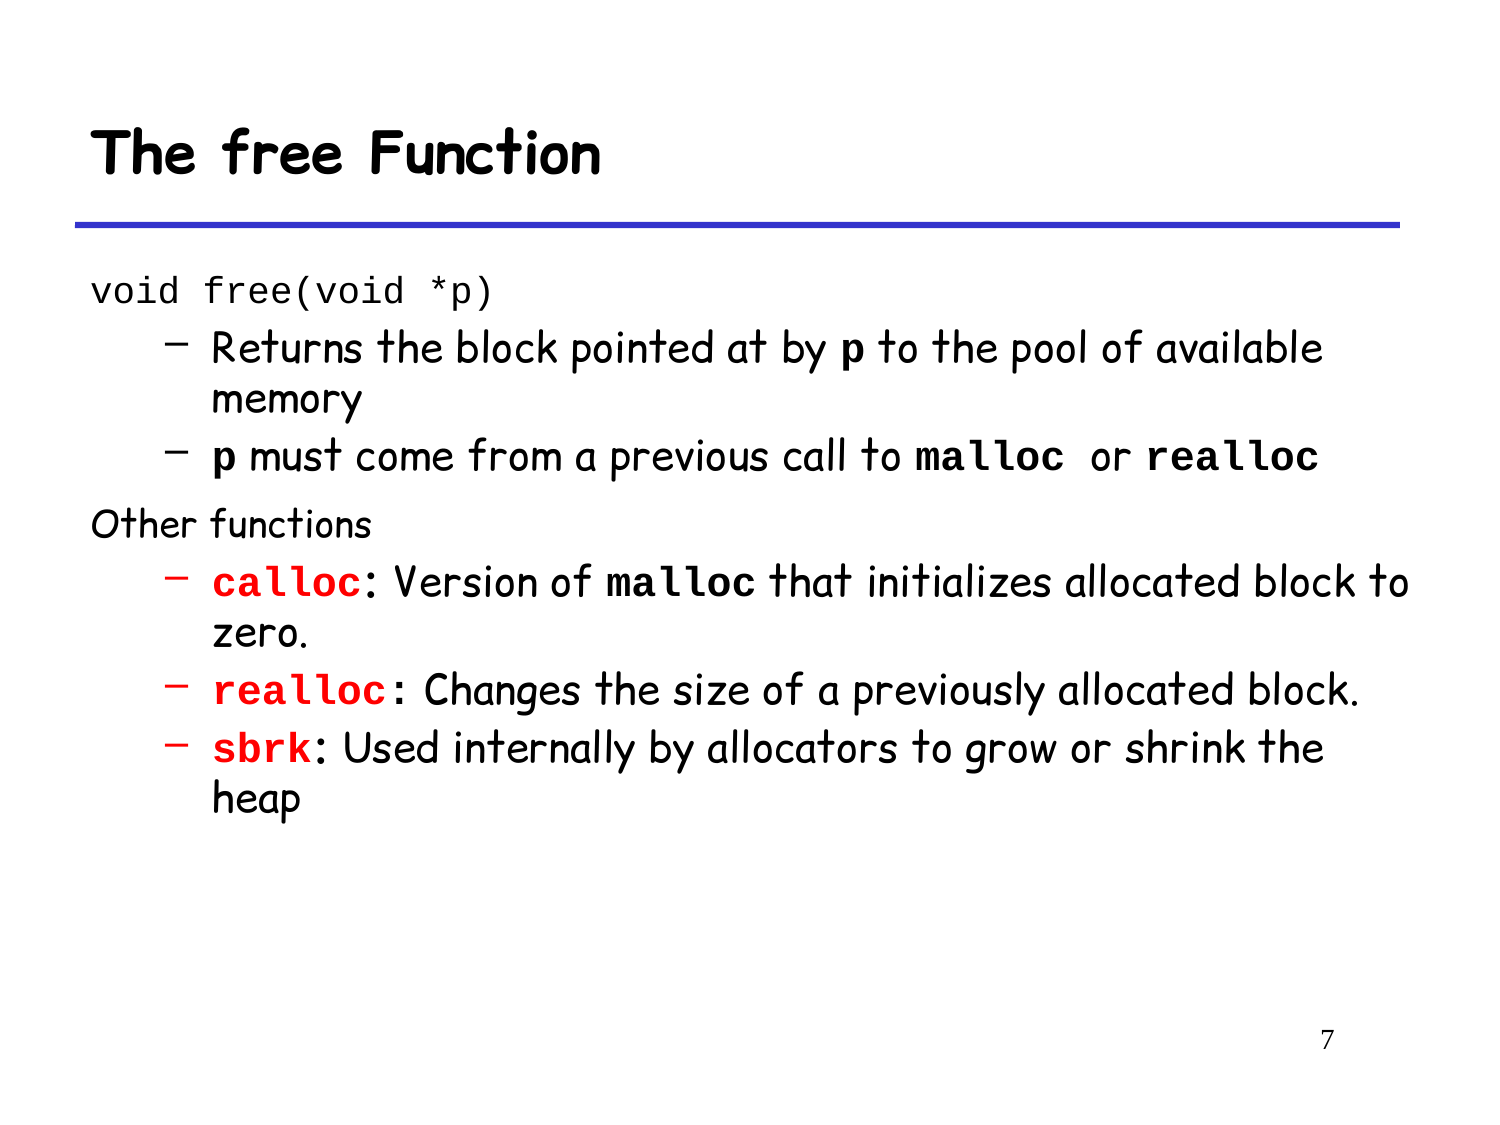

# The free Function
void free(void *p)
Returns the block pointed at by p to the pool of available memory
p must come from a previous call to malloc or realloc
Other functions
calloc: Version of malloc that initializes allocated block to zero.
realloc: Changes the size of a previously allocated block.
sbrk: Used internally by allocators to grow or shrink the heap
7